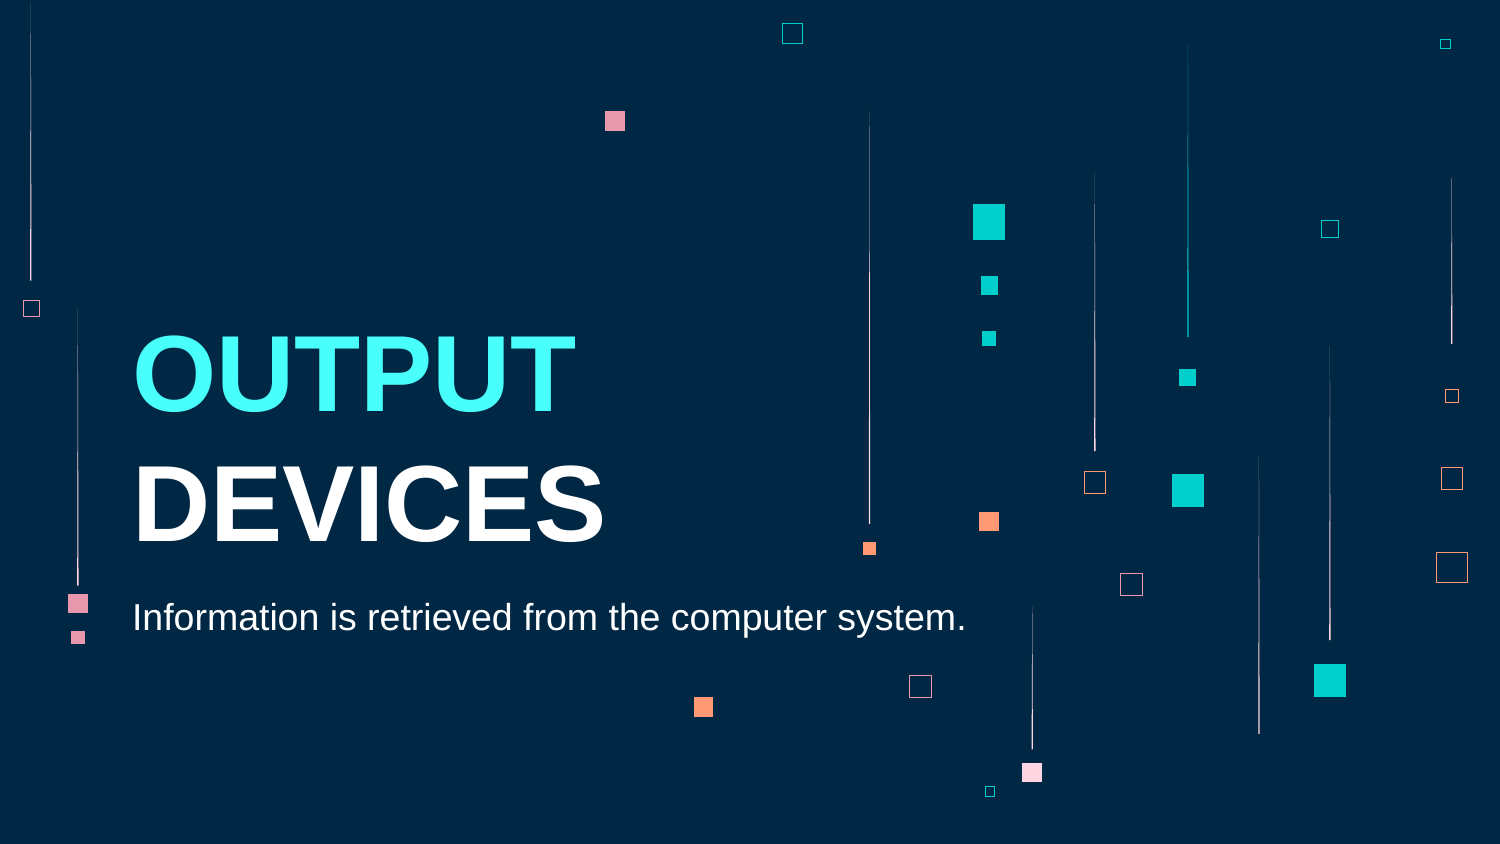

# OUTPUT DEVICES

Information is retrieved from the computer system.